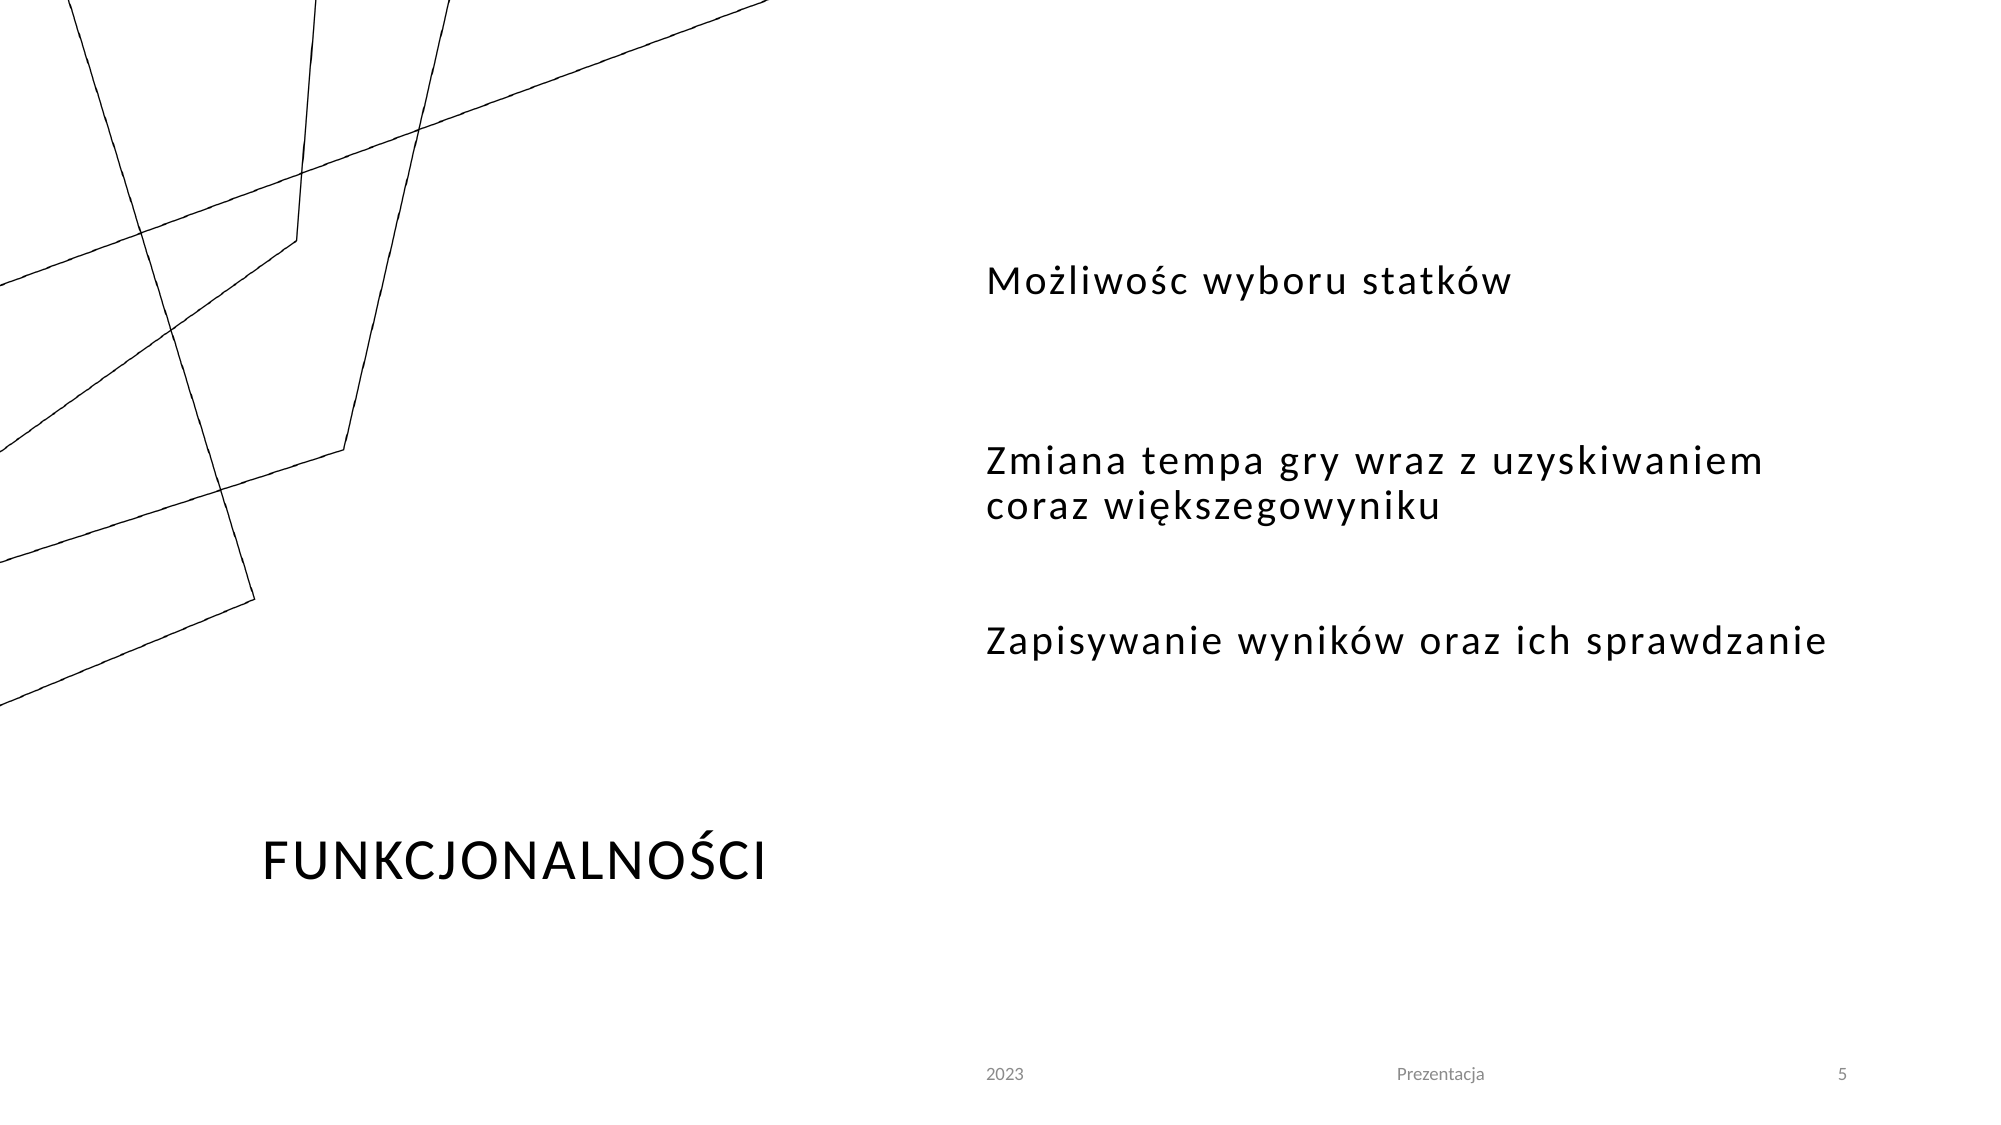

Możliwośc wyboru statków
Zmiana tempa gry wraz z uzyskiwaniem coraz większegowyniku
Zapisywanie wyników oraz ich sprawdzanie
# Funkcjonalności
2023
Prezentacja
5